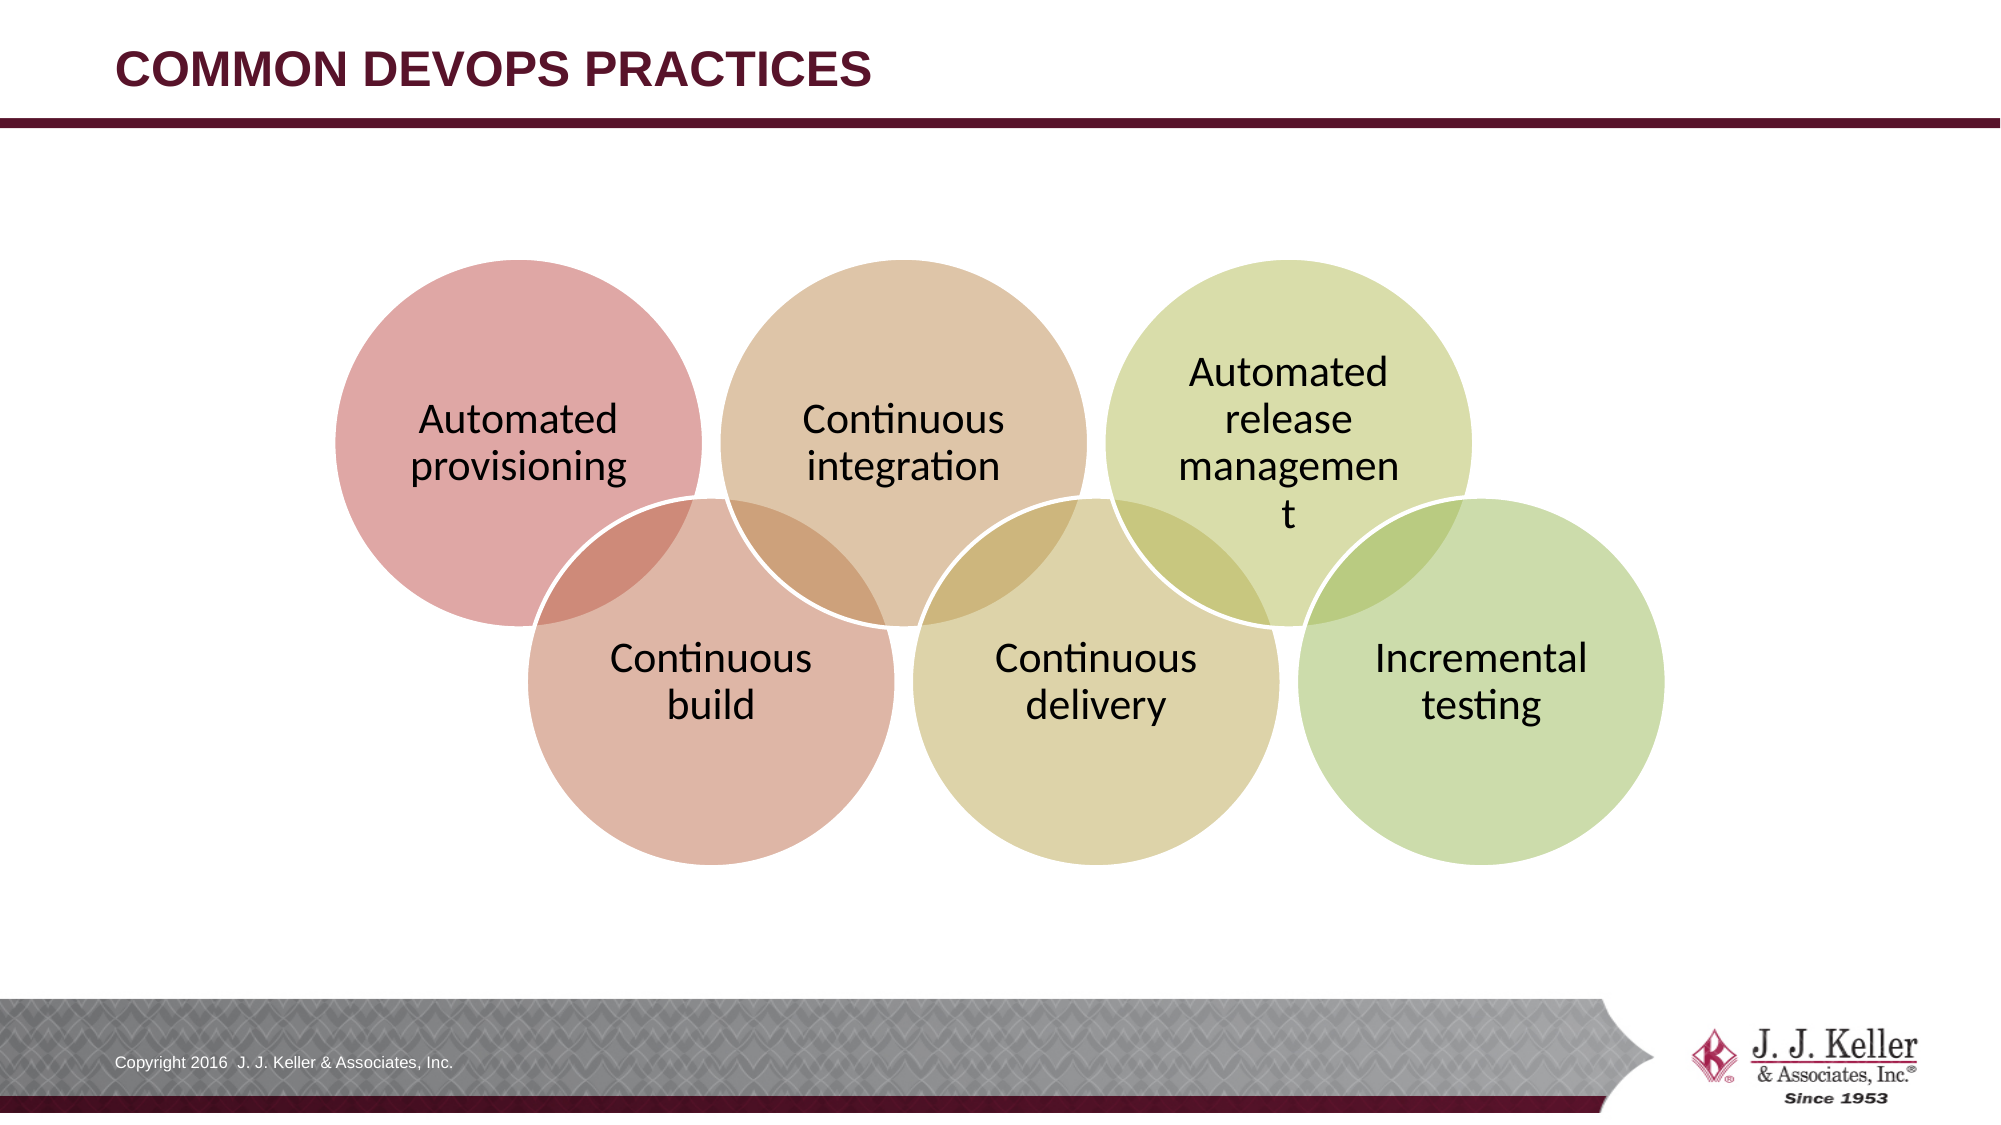

# Common devops practices
Automated provisioning
Continuous build
Continuous integration
Continuous delivery
Automated release management
Incremental testing